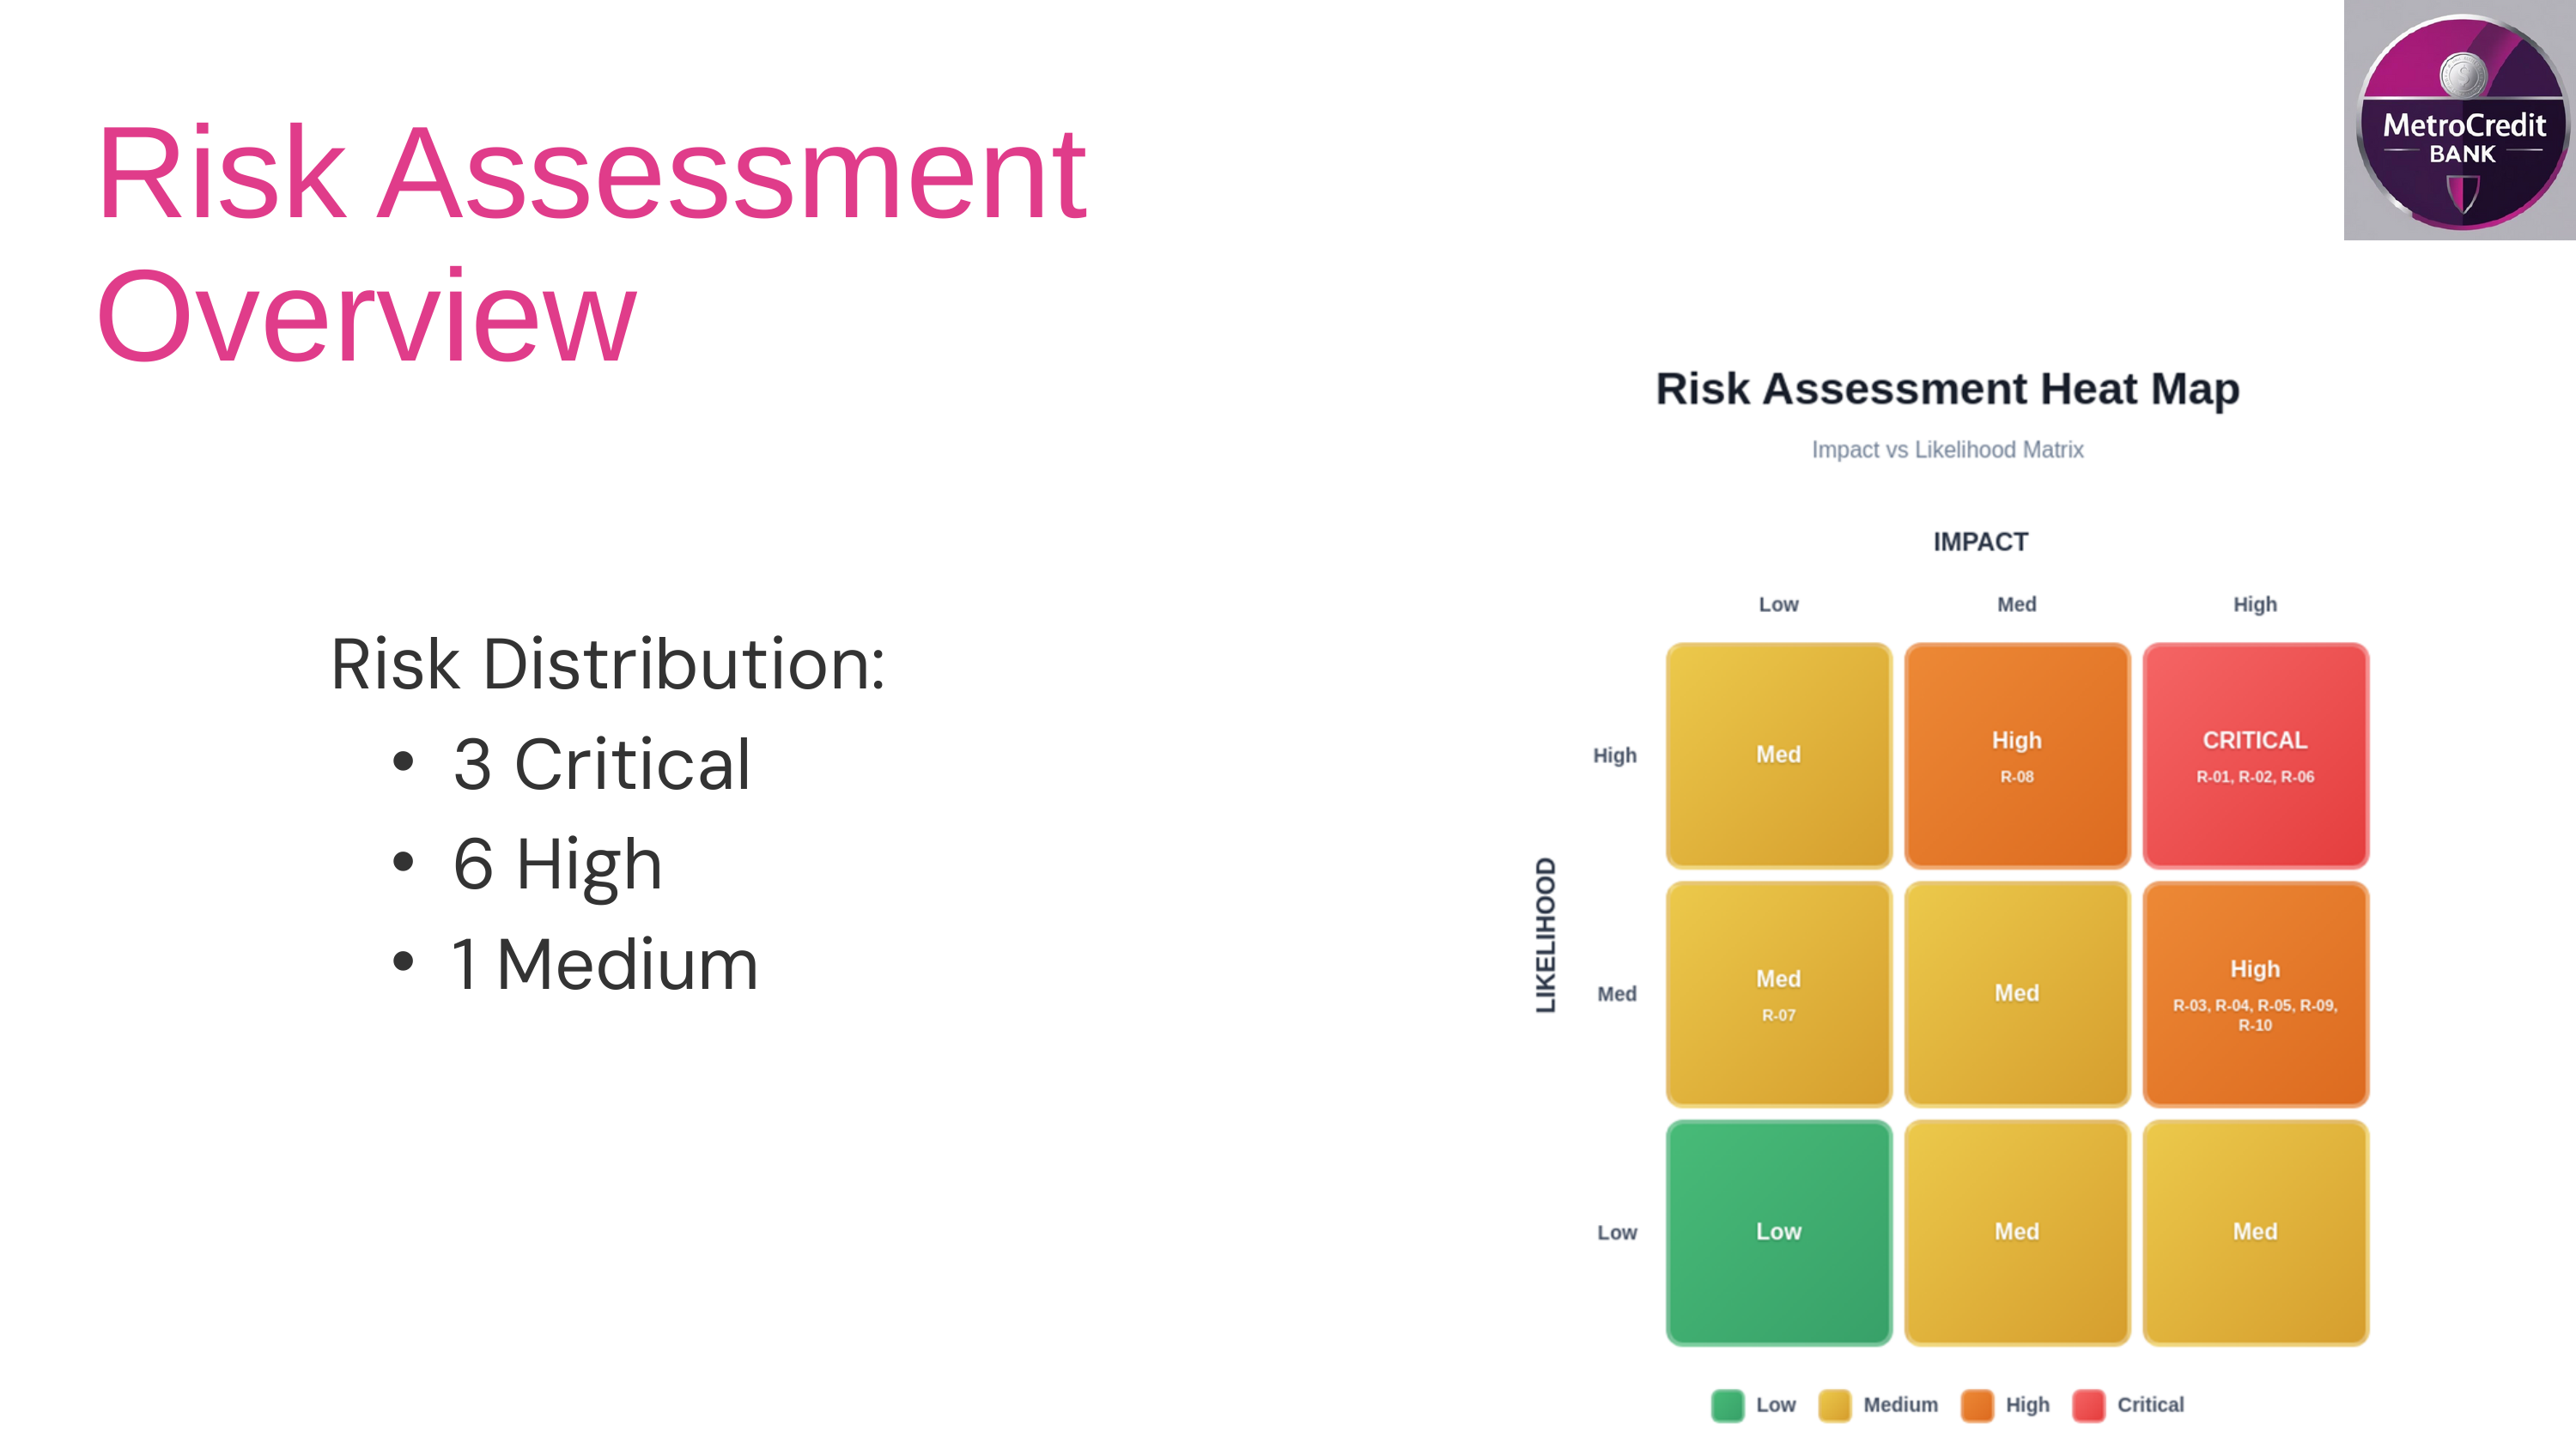

Risk Assessment Overview
Risk Distribution:
3 Critical
6 High
1 Medium